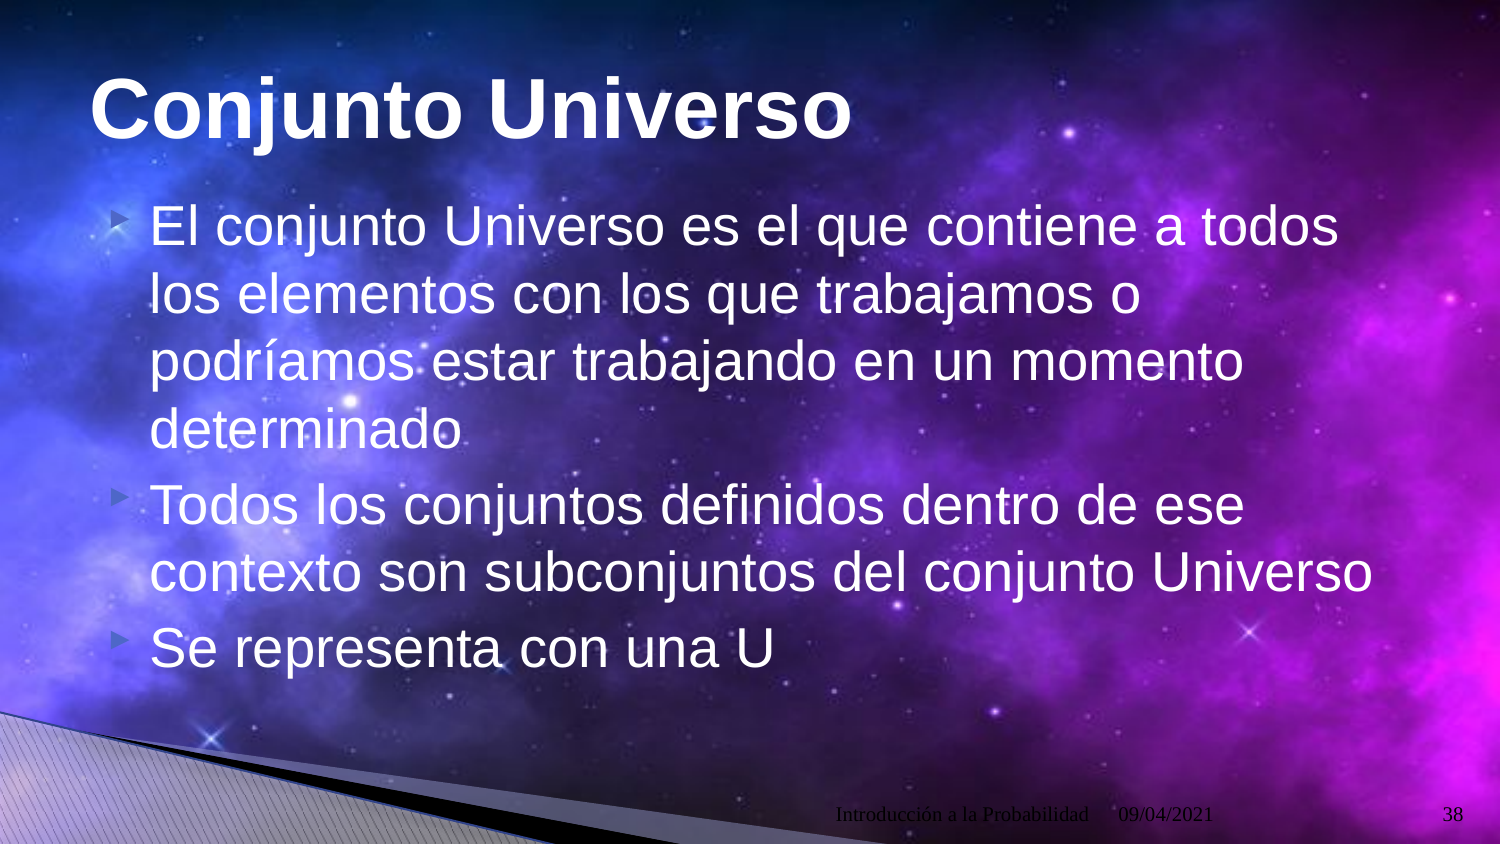

# Conjunto Universo
El conjunto Universo es el que contiene a todos los elementos con los que trabajamos o podríamos estar trabajando en un momento determinado
Todos los conjuntos definidos dentro de ese contexto son subconjuntos del conjunto Universo
Se representa con una U
Introducción a la Probabilidad
09/04/2021
38